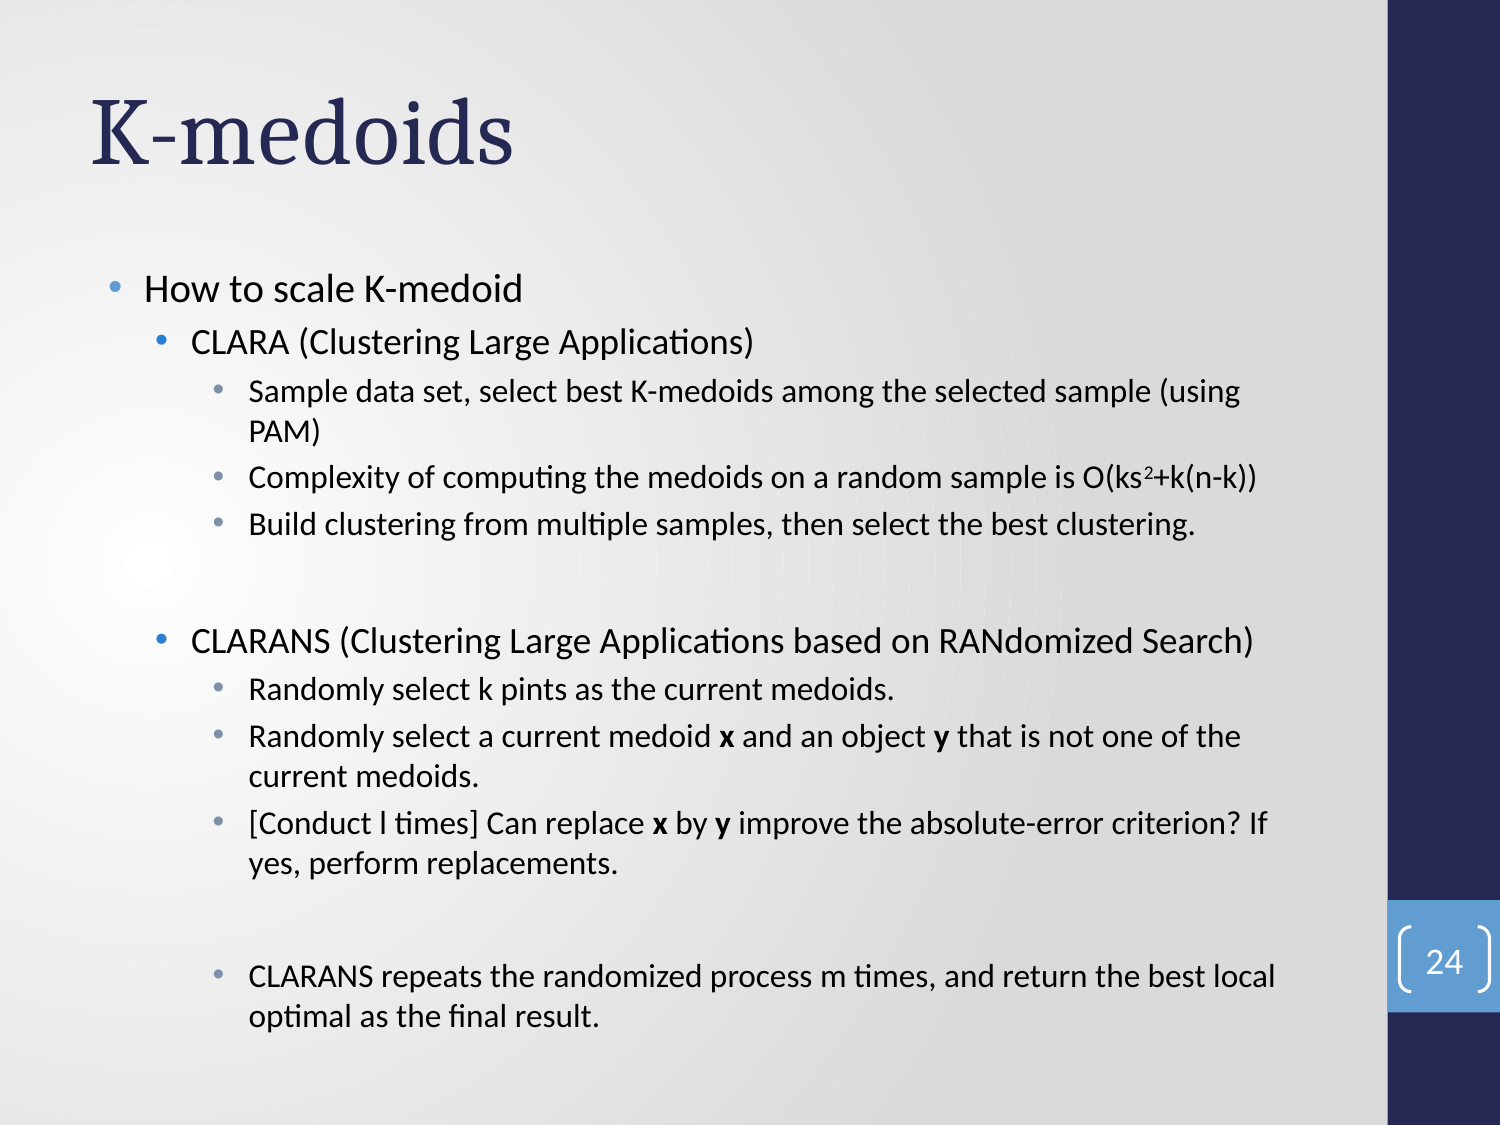

# K-medoids
How to scale K-medoid
CLARA (Clustering Large Applications)
Sample data set, select best K-medoids among the selected sample (using PAM)
Complexity of computing the medoids on a random sample is O(ks2+k(n-k))
Build clustering from multiple samples, then select the best clustering.

CLARANS (Clustering Large Applications based on RANdomized Search)
Randomly select k pints as the current medoids.
Randomly select a current medoid x and an object y that is not one of the current medoids.
[Conduct l times] Can replace x by y improve the absolute-error criterion? If yes, perform replacements.

CLARANS repeats the randomized process m times, and return the best local optimal as the final result.

24